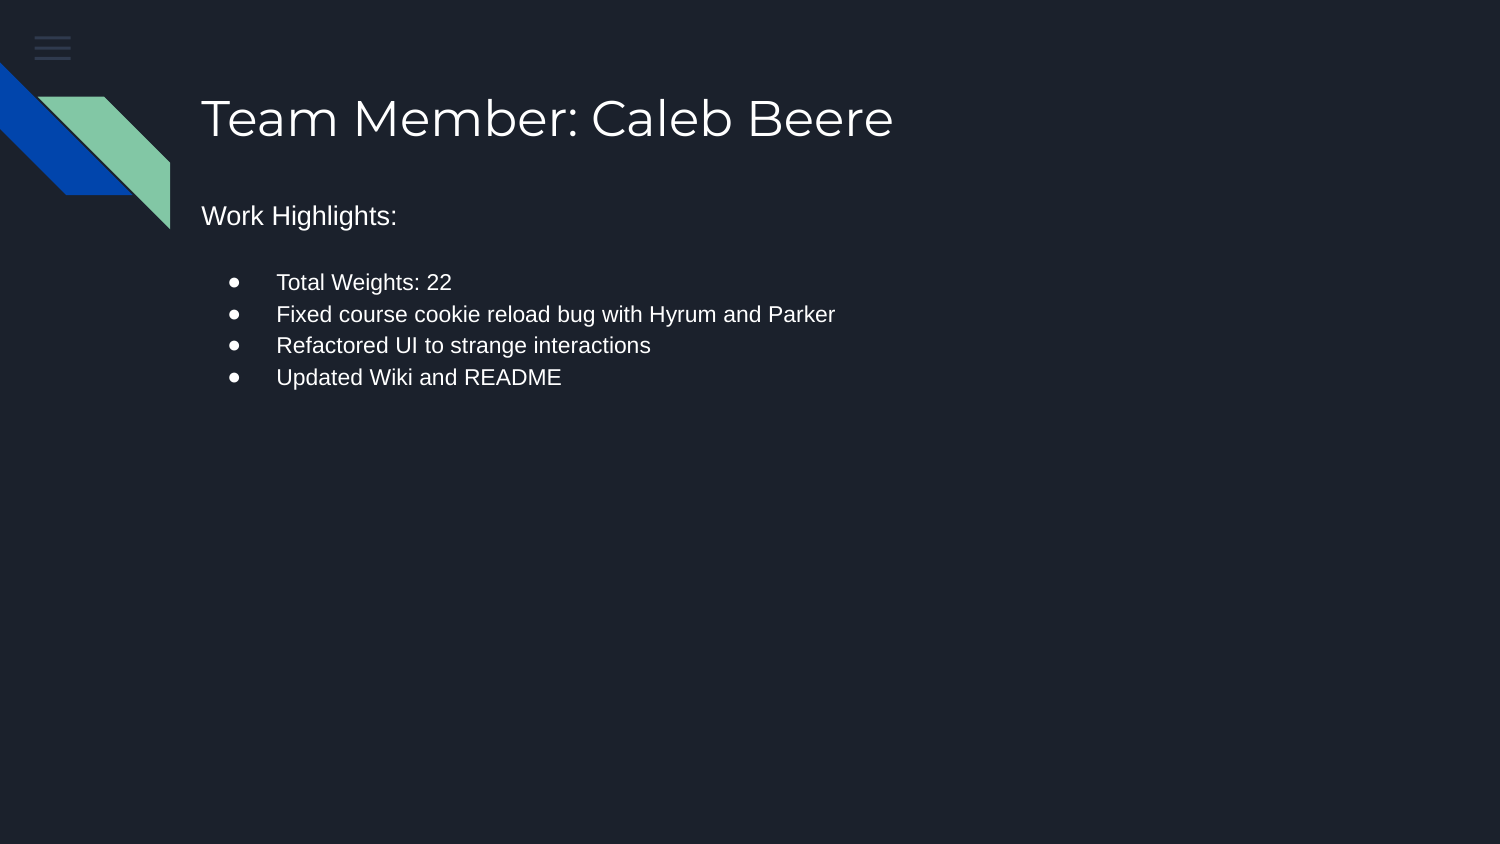

# Team Member: Caleb Beere
Work Highlights:
Total Weights: 22
Fixed course cookie reload bug with Hyrum and Parker
Refactored UI to strange interactions
Updated Wiki and README